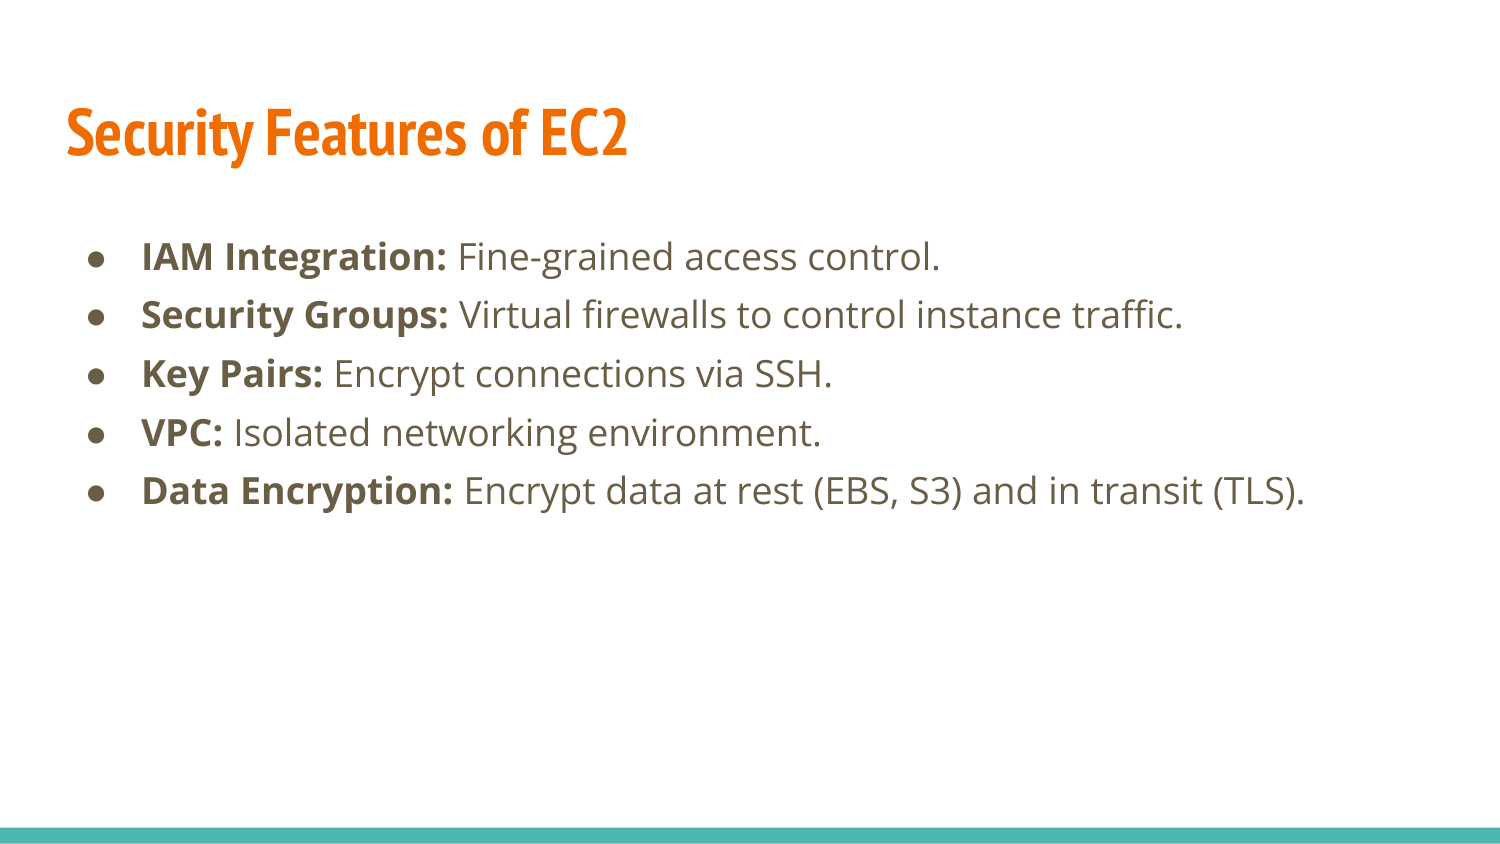

# Security Features of EC2
IAM Integration: Fine-grained access control.
Security Groups: Virtual firewalls to control instance traffic.
Key Pairs: Encrypt connections via SSH.
VPC: Isolated networking environment.
Data Encryption: Encrypt data at rest (EBS, S3) and in transit (TLS).